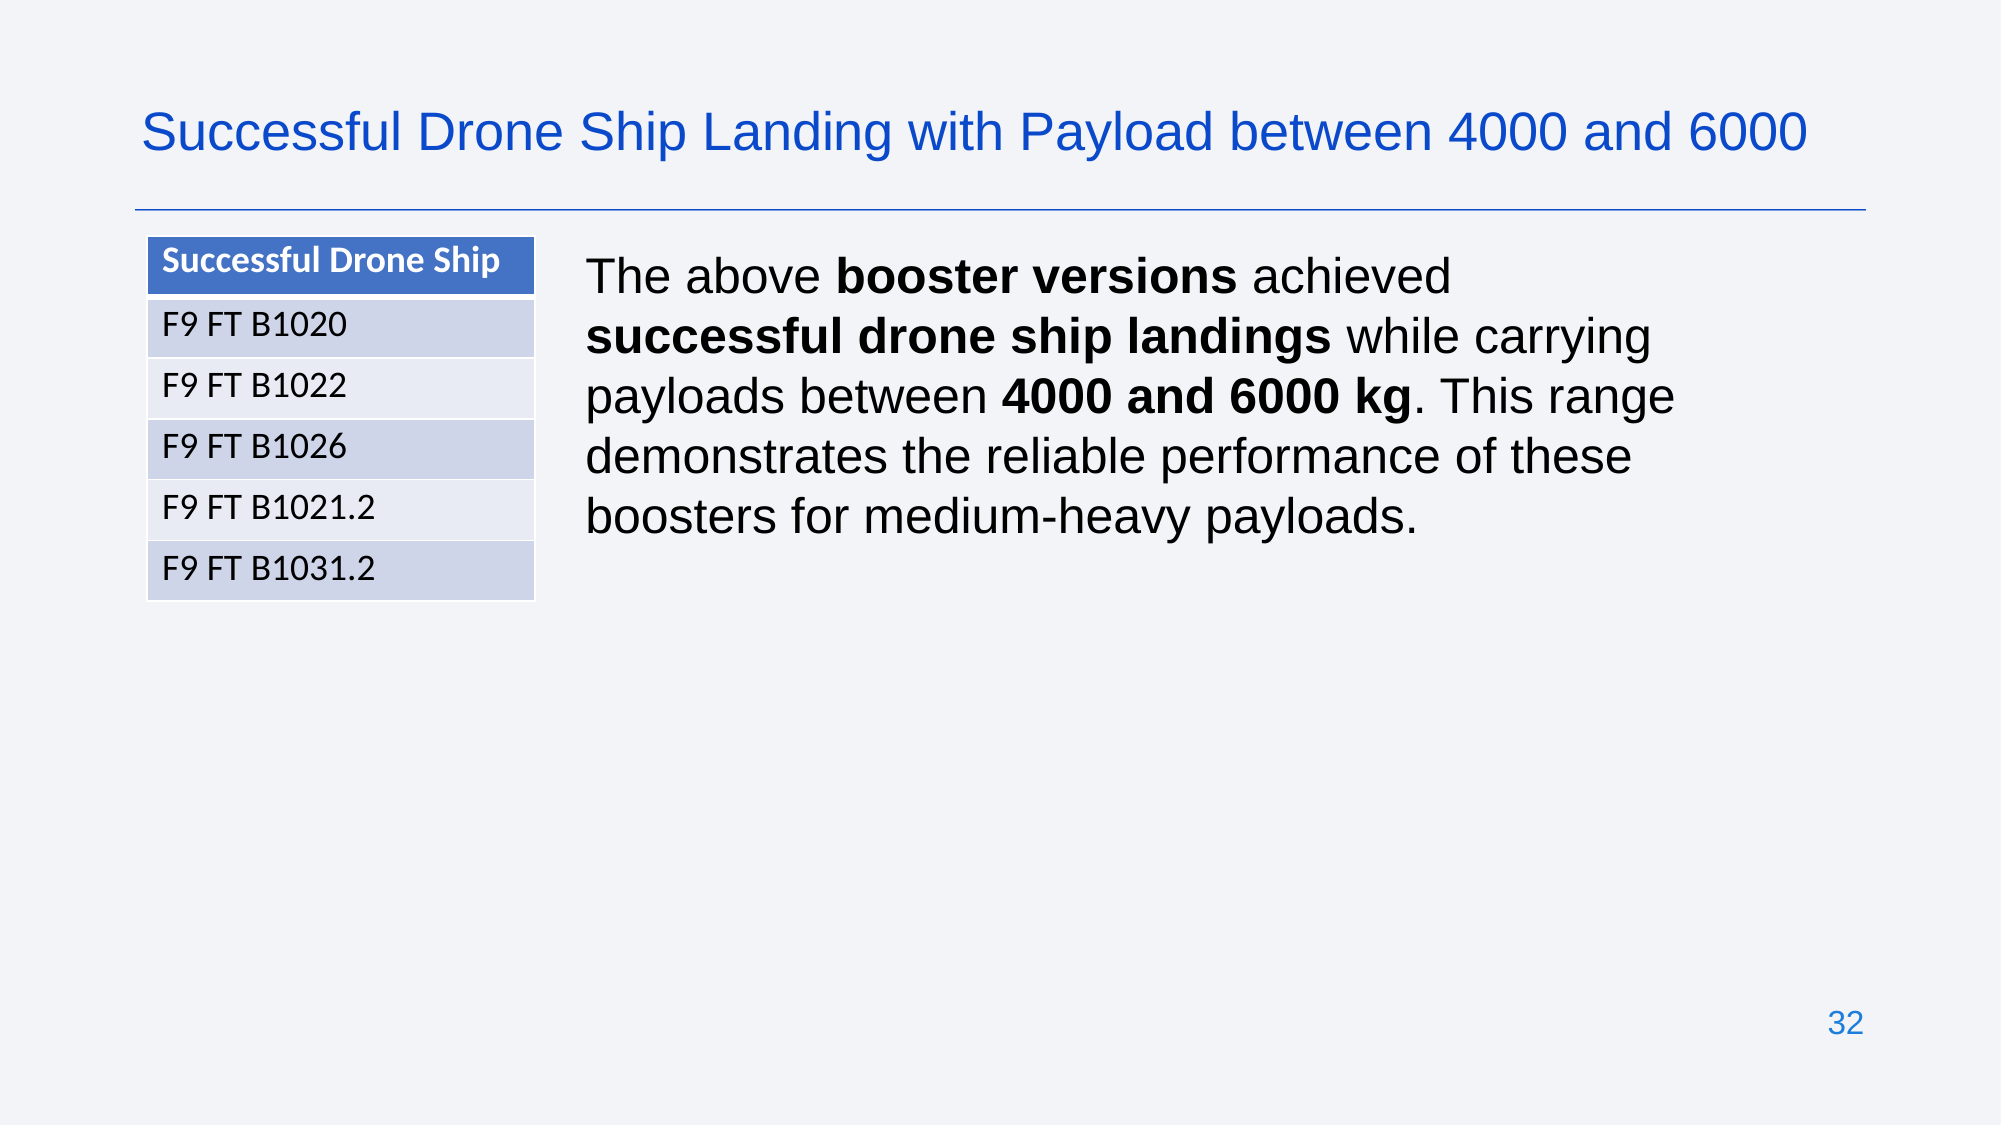

Successful Drone Ship Landing with Payload between 4000 and 6000
| Successful Drone Ship |
| --- |
| F9 FT B1020 |
| F9 FT B1022 |
| F9 FT B1026 |
| F9 FT B1021.2 |
| F9 FT B1031.2 |
The above booster versions achieved successful drone ship landings while carrying payloads between 4000 and 6000 kg. This range demonstrates the reliable performance of these boosters for medium-heavy payloads.
32